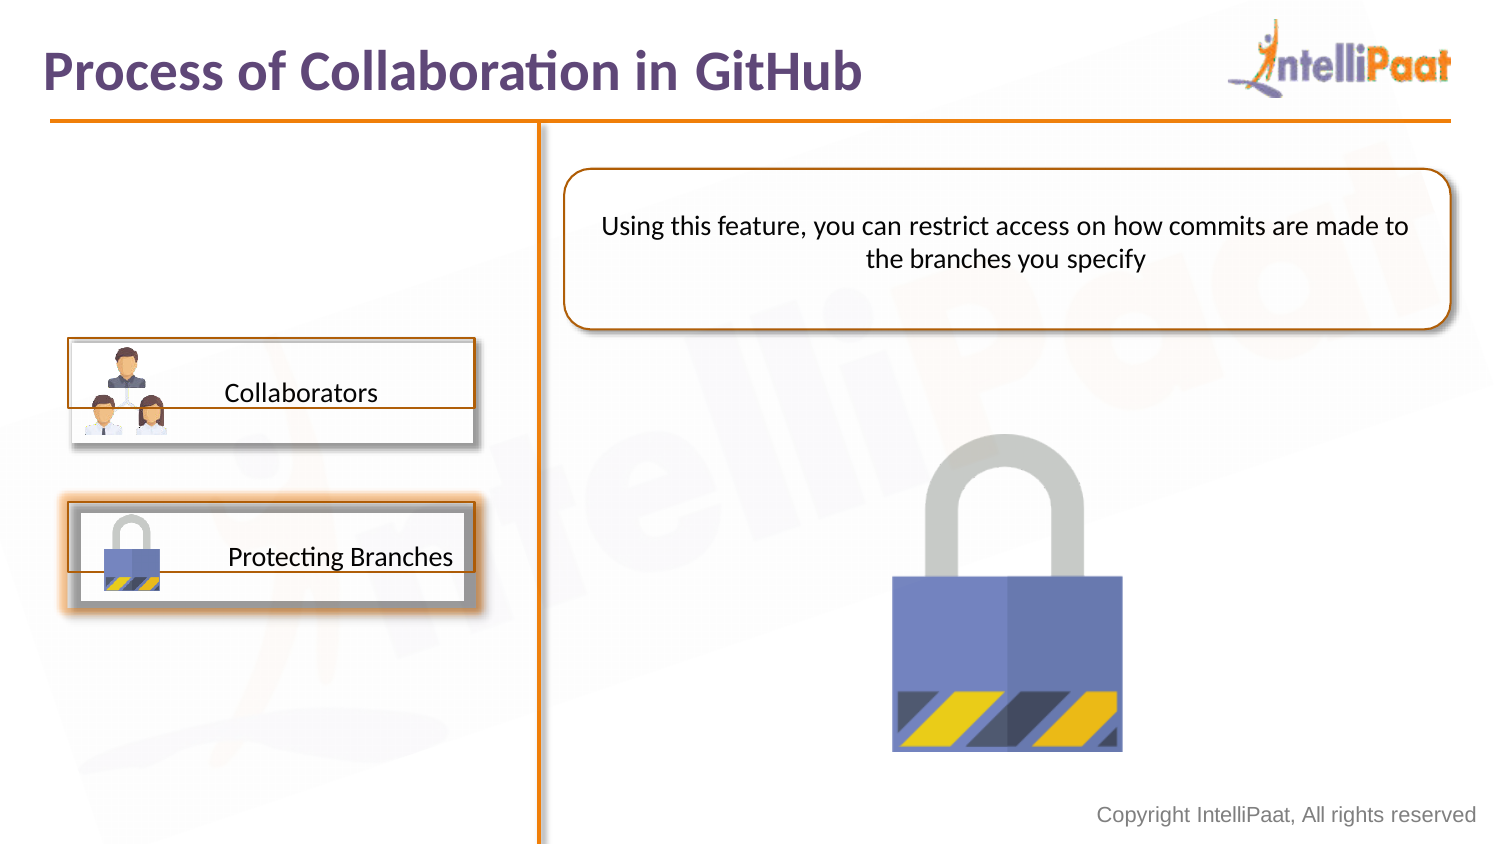

# Process of Collaboration in GitHub

Using this feature, you can restrict access on how commits are made to  the branches you specify

Collaborators

Protecting Branches

Copyright IntelliPaat, All rights reserved